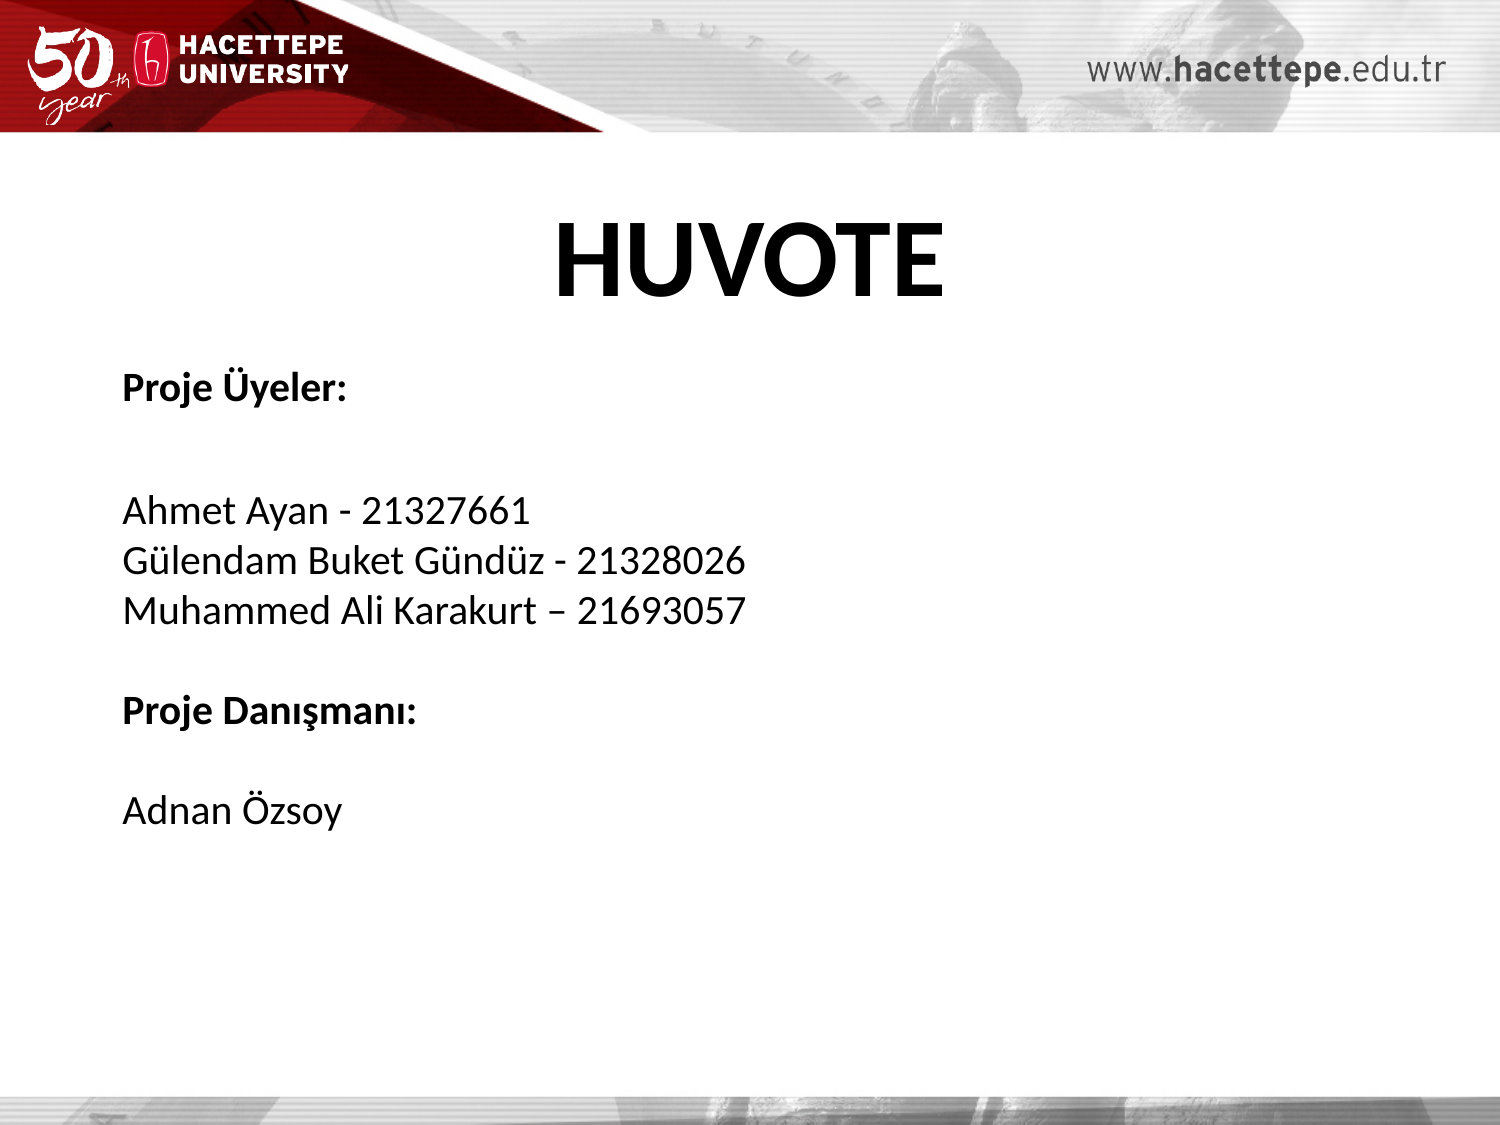

HUVOTE
Proje Üyeler:

Ahmet Ayan - 21327661
Gülendam Buket Gündüz - 21328026
Muhammed Ali Karakurt – 21693057

Proje Danışmanı:

Adnan Özsoy